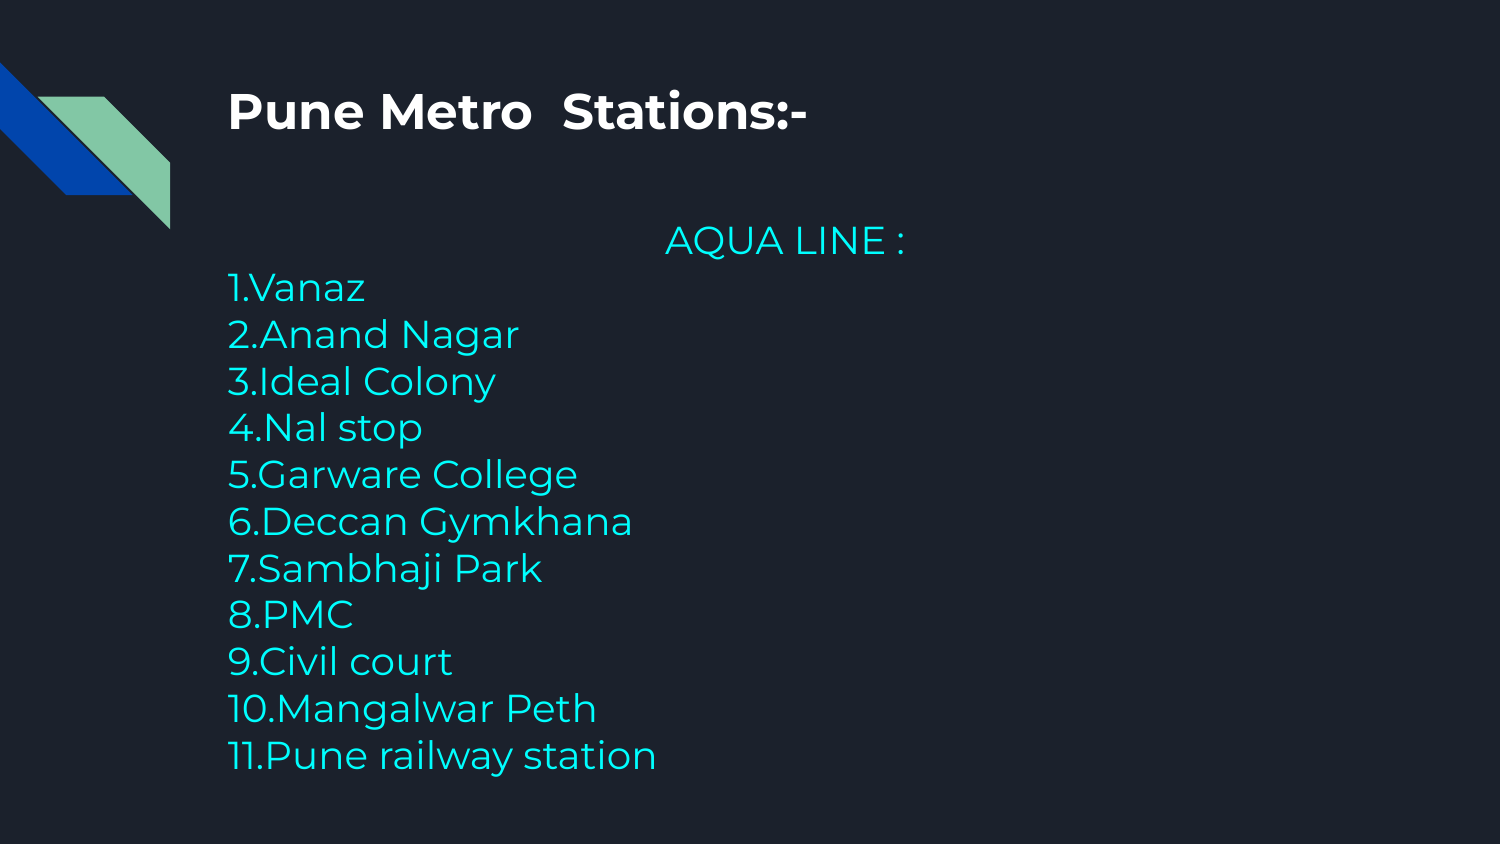

# Pune Metro  Stations:-
AQUA LINE :
1.Vanaz
2.Anand Nagar
3.Ideal Colony
4.Nal stop
5.Garware College
6.Deccan Gymkhana
7.Sambhaji Park
8.PMC
9.Civil court
10.Mangalwar Peth
11.Pune railway station